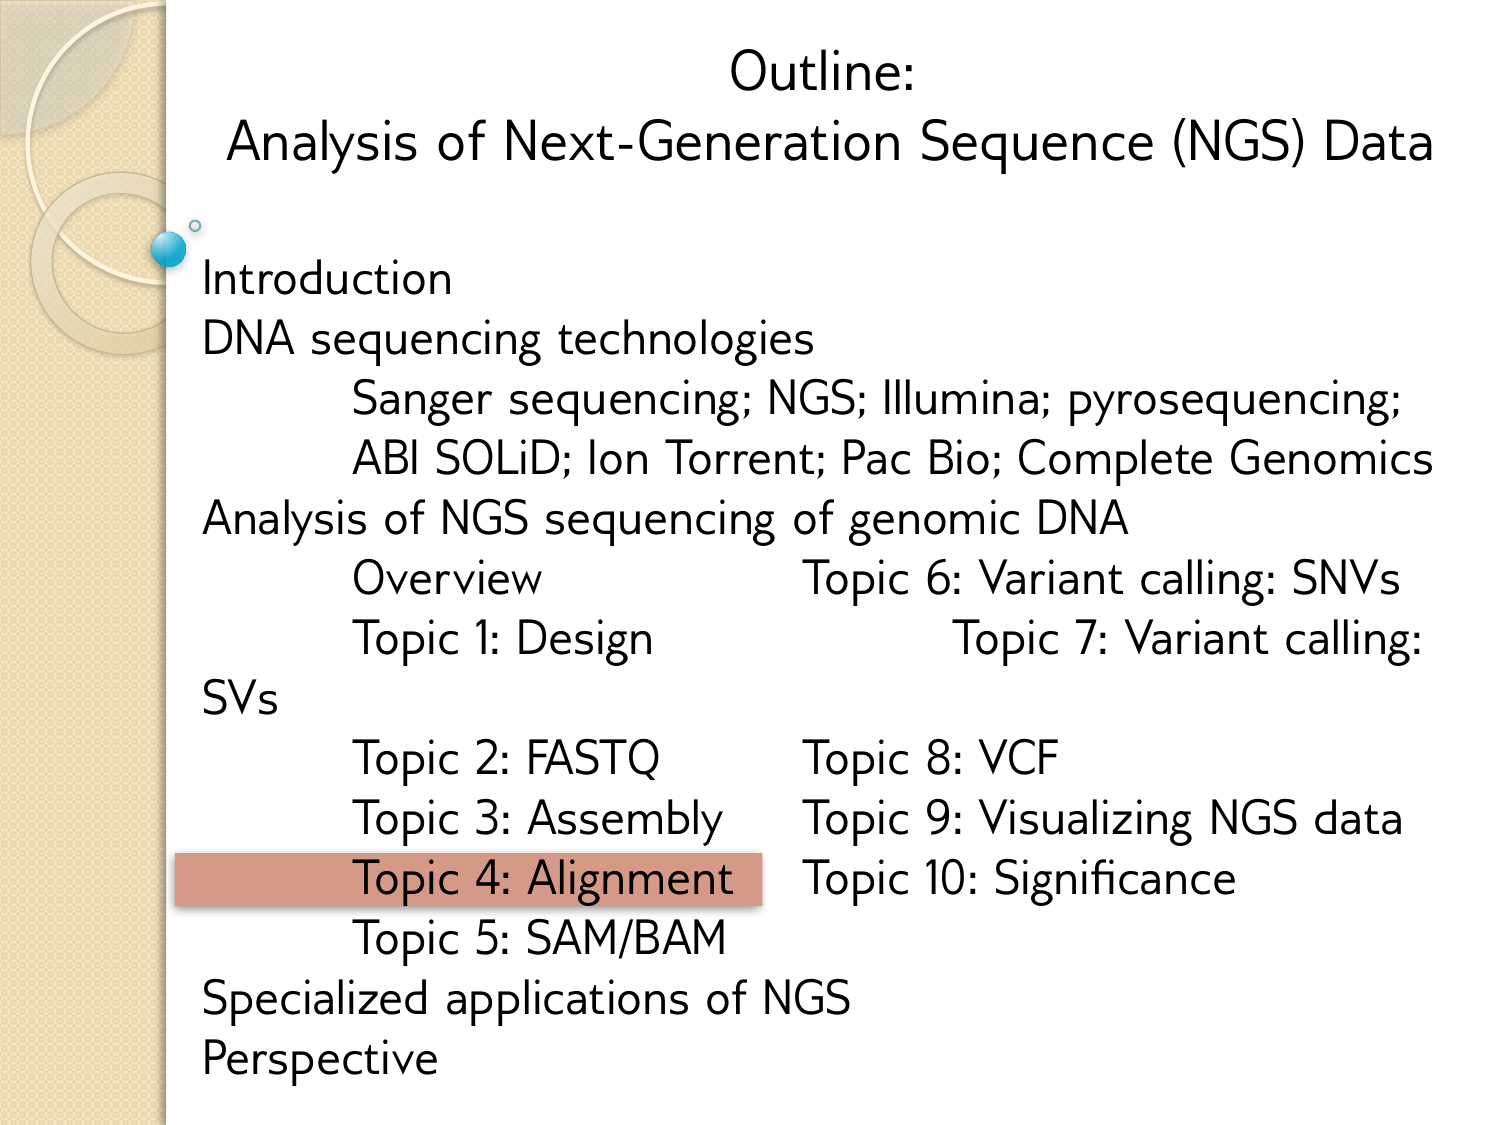

Outline:
Analysis of Next-Generation Sequence (NGS) Data
Introduction
DNA sequencing technologies
	Sanger sequencing; NGS; Illumina; pyrosequencing; 	ABI SOLiD; Ion Torrent; Pac Bio; Complete Genomics
Analysis of NGS sequencing of genomic DNA
	Overview		Topic 6: Variant calling: SNVs
	Topic 1: Design		Topic 7: Variant calling: SVs
	Topic 2: FASTQ	Topic 8: VCF
	Topic 3: Assembly	Topic 9: Visualizing NGS data
	Topic 4: Alignment	Topic 10: Significance
	Topic 5: SAM/BAM
Specialized applications of NGS
Perspective